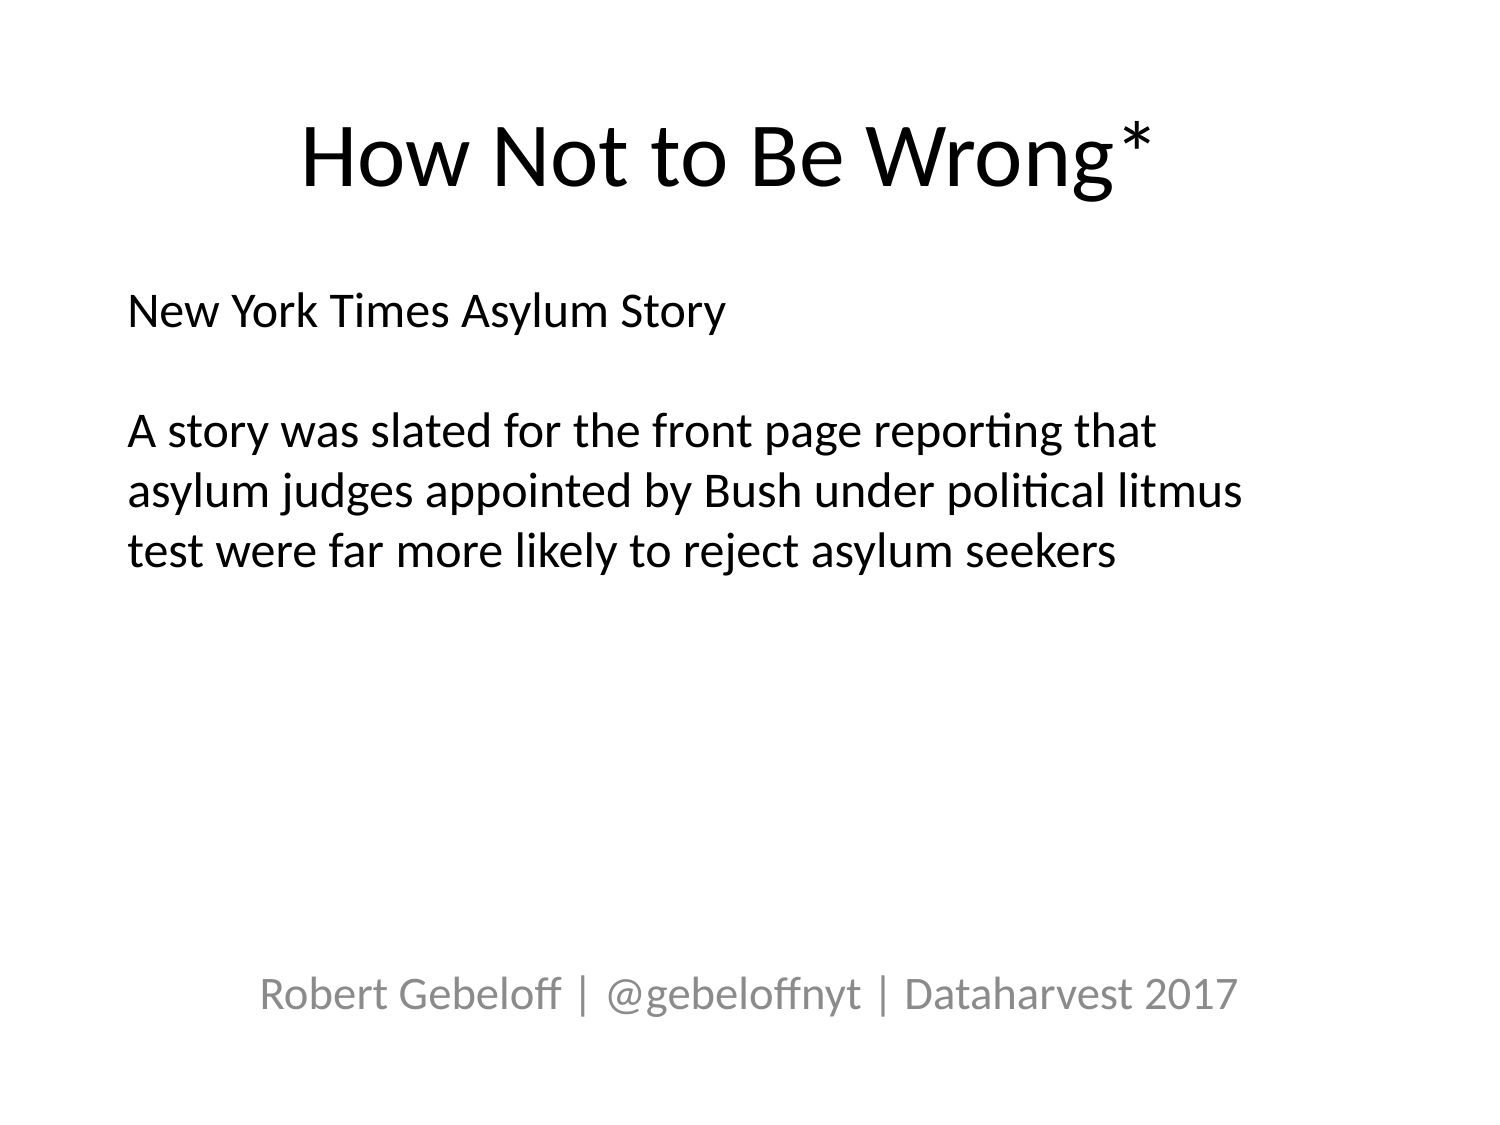

# How Not to Be Wrong*
New York Times Asylum Story

A story was slated for the front page reporting that asylum judges appointed by Bush under political litmus test were far more likely to reject asylum seekers

Robert Gebeloff | @gebeloffnyt | Dataharvest 2017